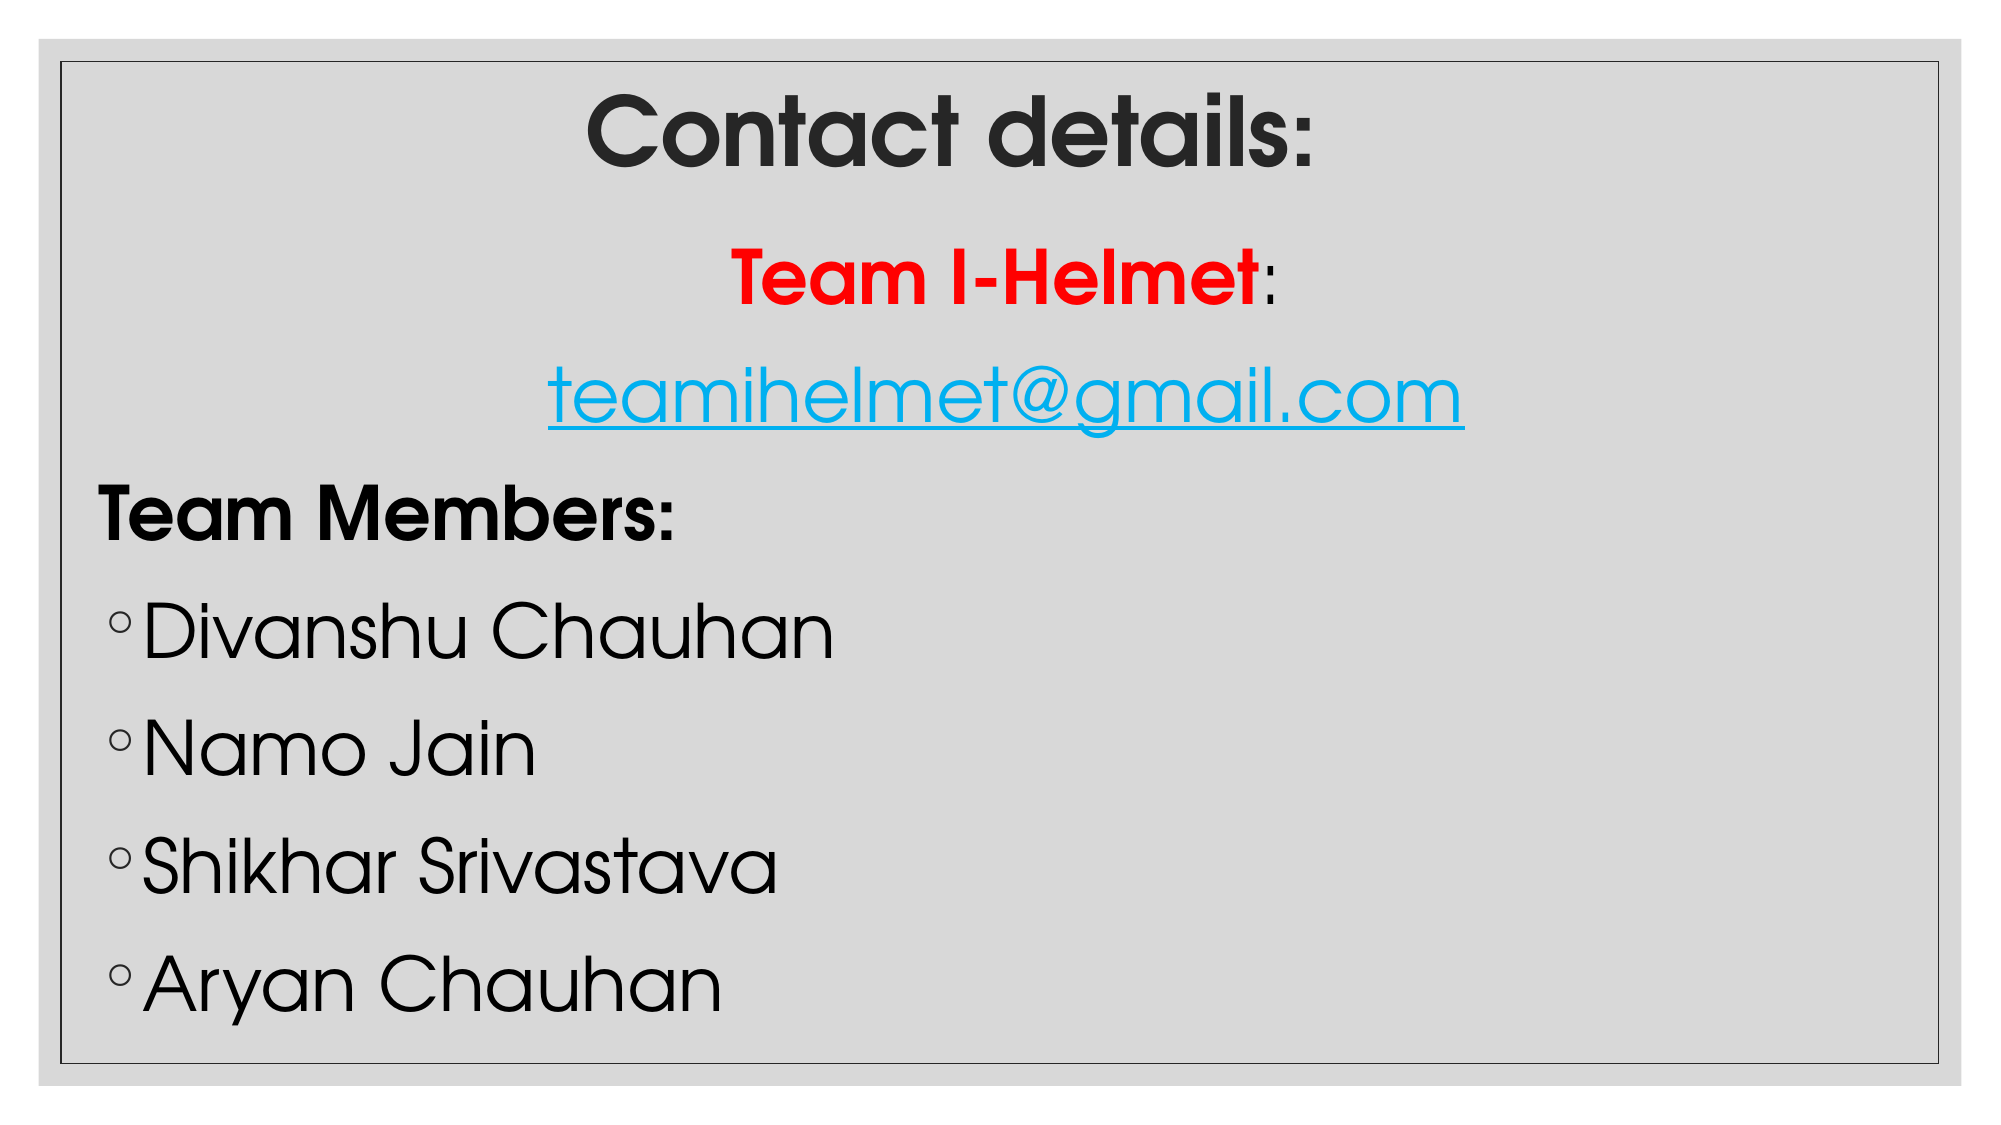

# Contact details:
Team I-Helmet:
teamihelmet@gmail.com
Team Members:
Divanshu Chauhan
Namo Jain
Shikhar Srivastava
Aryan Chauhan